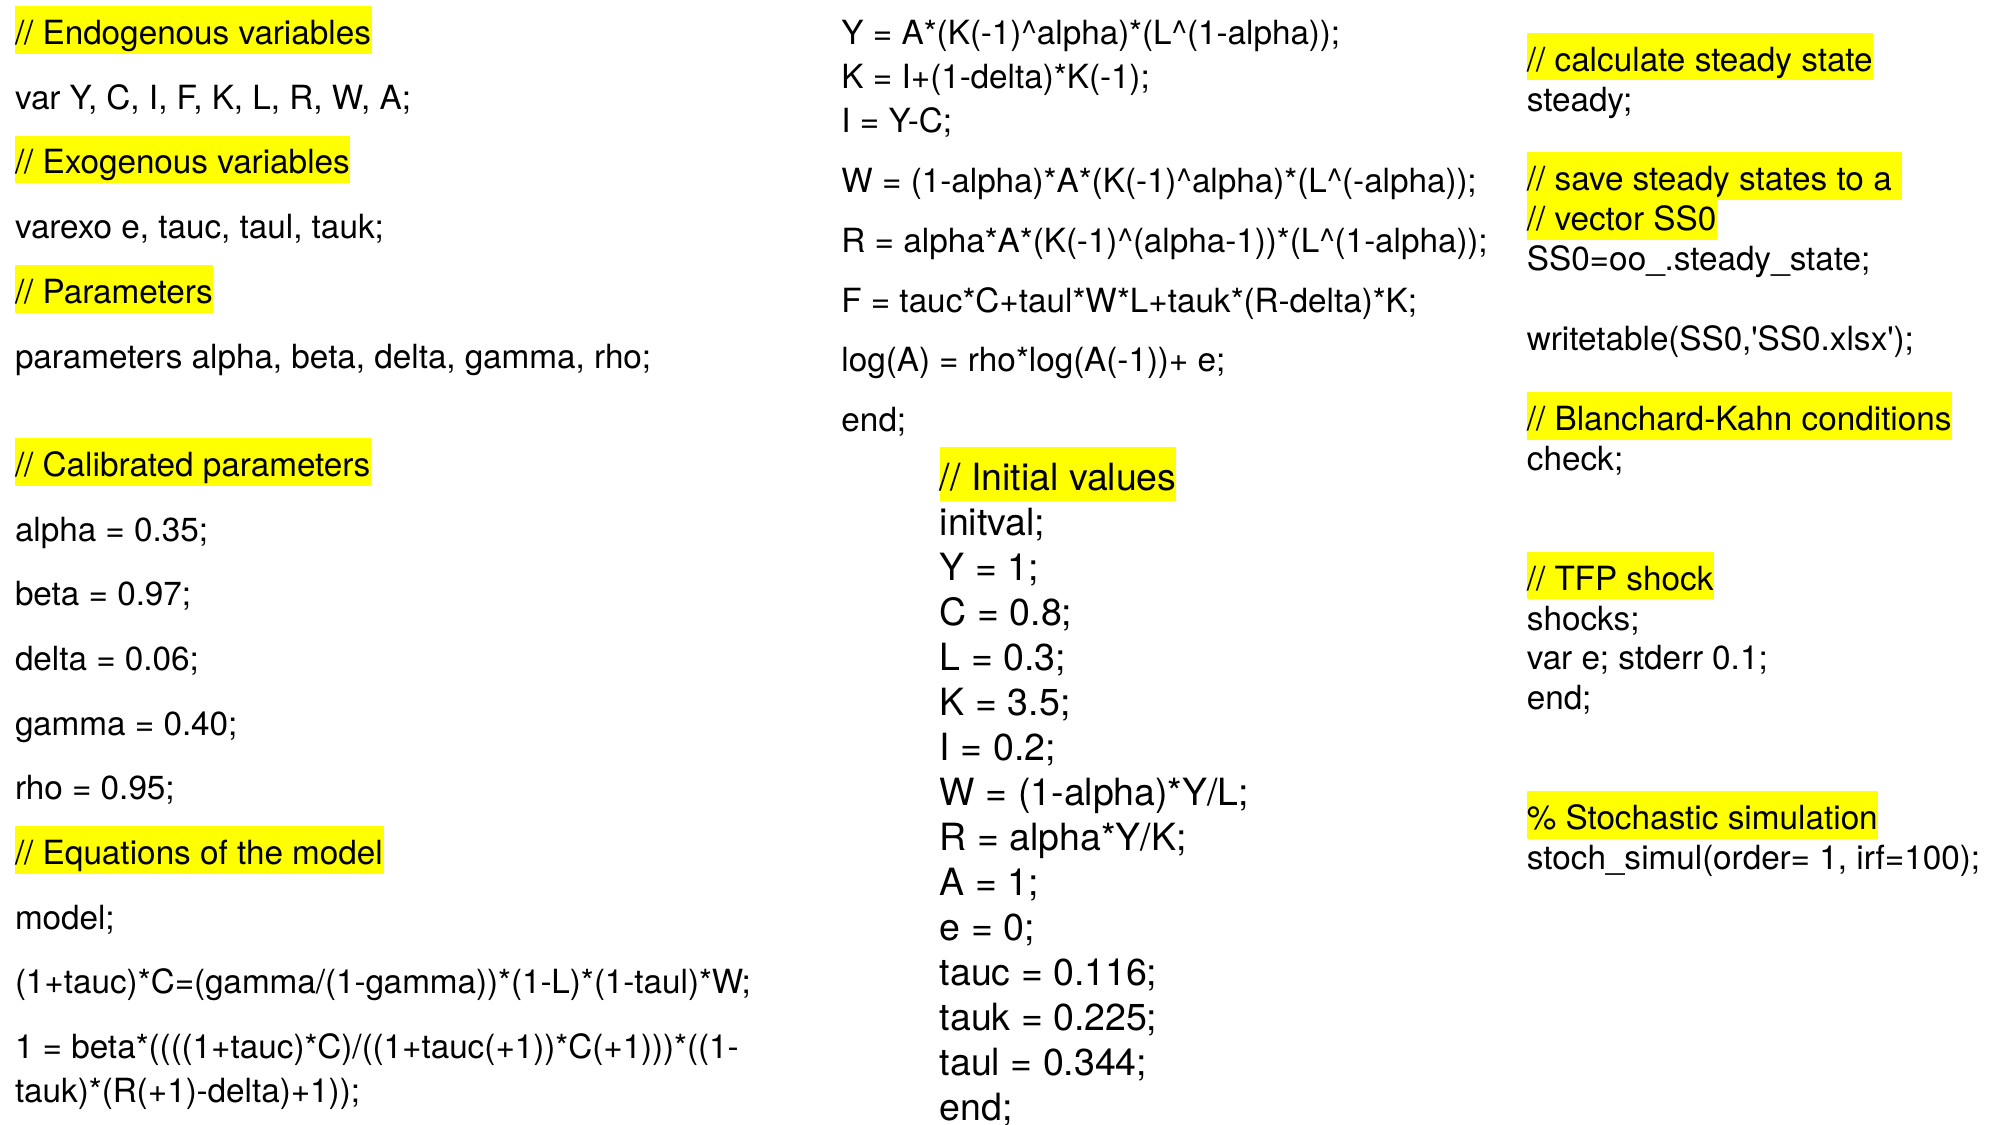

Y = A*(K(-1)^alpha)*(L^(1-alpha));
K = I+(1-delta)*K(-1);
I = Y-C;
W = (1-alpha)*A*(K(-1)^alpha)*(L^(-alpha));
R = alpha*A*(K(-1)^(alpha-1))*(L^(1-alpha));
F = tauc*C+taul*W*L+tauk*(R-delta)*K;
log(A) = rho*log(A(-1))+ e;
end;
// Endogenous variables
var Y, C, I, F, K, L, R, W, A;
// Exogenous variables
varexo e, tauc, taul, tauk;
// Parameters
parameters alpha, beta, delta, gamma, rho;
// Calibrated parameters
alpha = 0.35;
beta = 0.97;
delta = 0.06;
gamma = 0.40;
rho = 0.95;
// Equations of the model
model;
(1+tauc)*C=(gamma/(1-gamma))*(1-L)*(1-taul)*W;
1 = beta*((((1+tauc)*C)/((1+tauc(+1))*C(+1)))*((1-tauk)*(R(+1)-delta)+1));
// calculate steady state
steady;

// save steady states to a
// vector SS0
SS0=oo_.steady_state;

writetable(SS0,'SS0.xlsx');

// Blanchard-Kahn conditions
check;

// TFP shock
shocks;
var e; stderr 0.1;
end;

% Stochastic simulation
stoch_simul(order= 1, irf=100);
// Initial values
initval;
Y = 1;
C = 0.8;
L = 0.3;
K = 3.5;
I = 0.2;
W = (1-alpha)*Y/L;
R = alpha*Y/K;
A = 1;
e = 0;
tauc = 0.116;
tauk = 0.225;
taul = 0.344;
end;